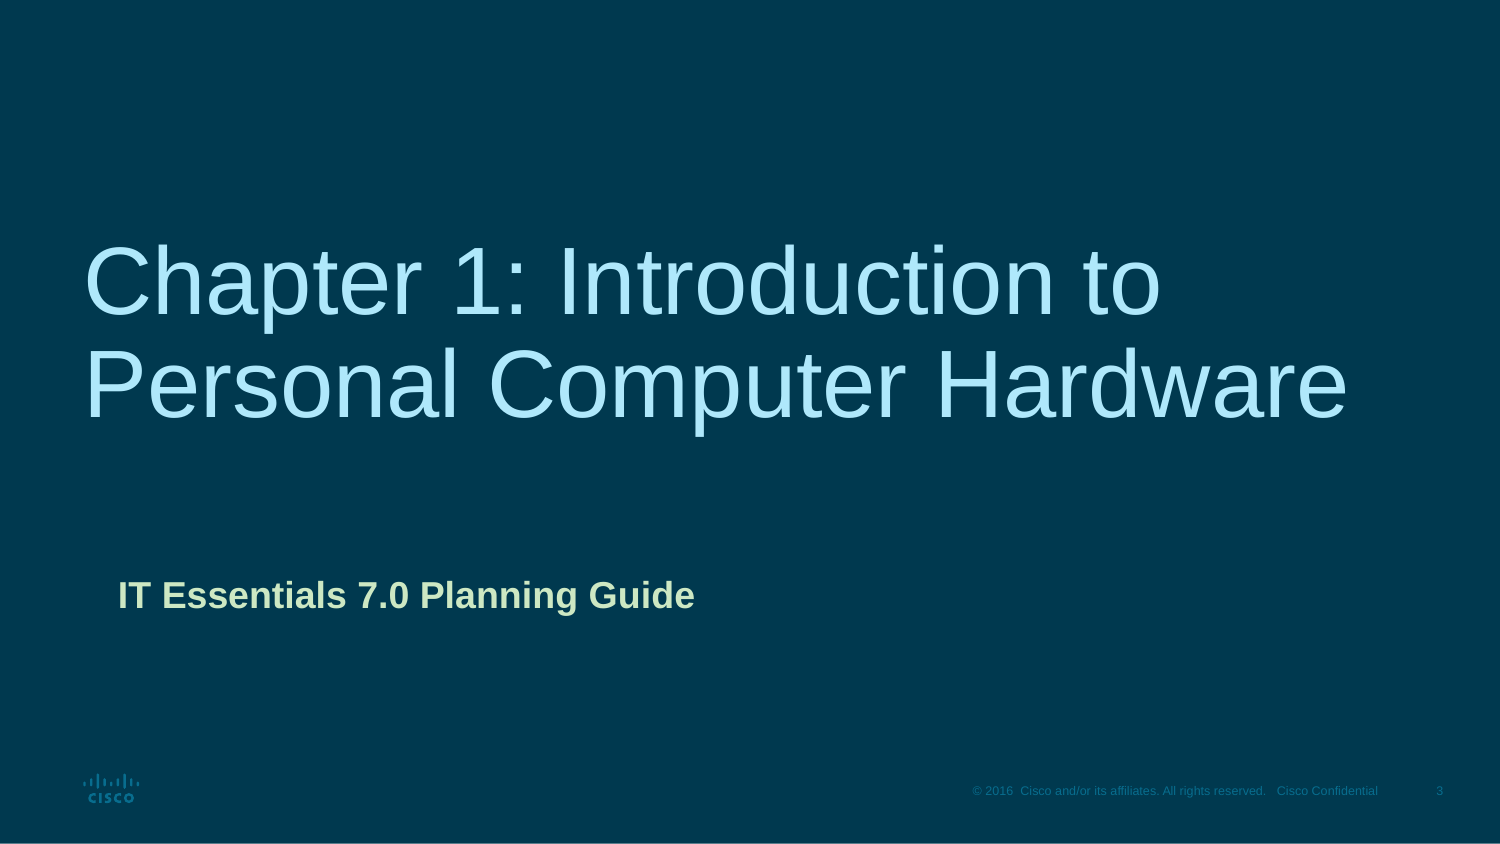

# Chapter 1: Introduction to Personal Computer Hardware
IT Essentials 7.0 Planning Guide